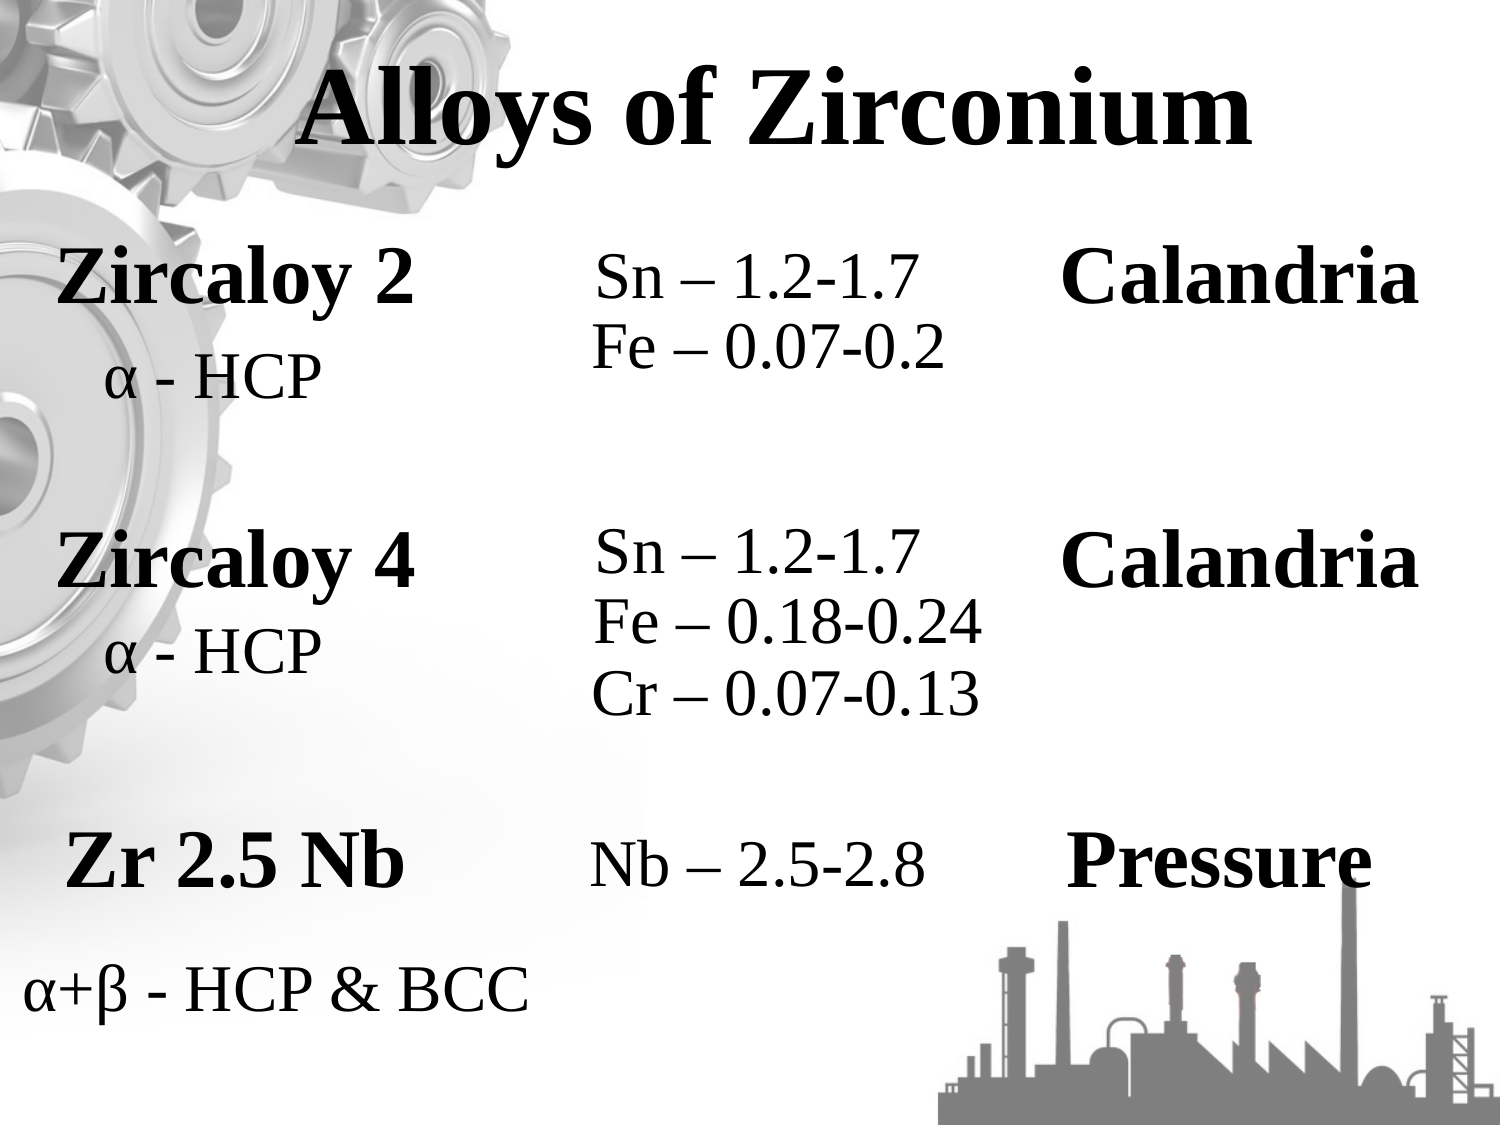

Alloys of Zirconium
Zircaloy 2
Calandria
Sn – 1.2-1.7
Fe – 0.07-0.2
α - HCP
Zircaloy 4
Calandria
Sn – 1.2-1.7
Fe – 0.18-0.24
Cr – 0.07-0.13
α - HCP
Zr 2.5 Nb
Pressure
Nb – 2.5-2.8
α+β - HCP & BCC